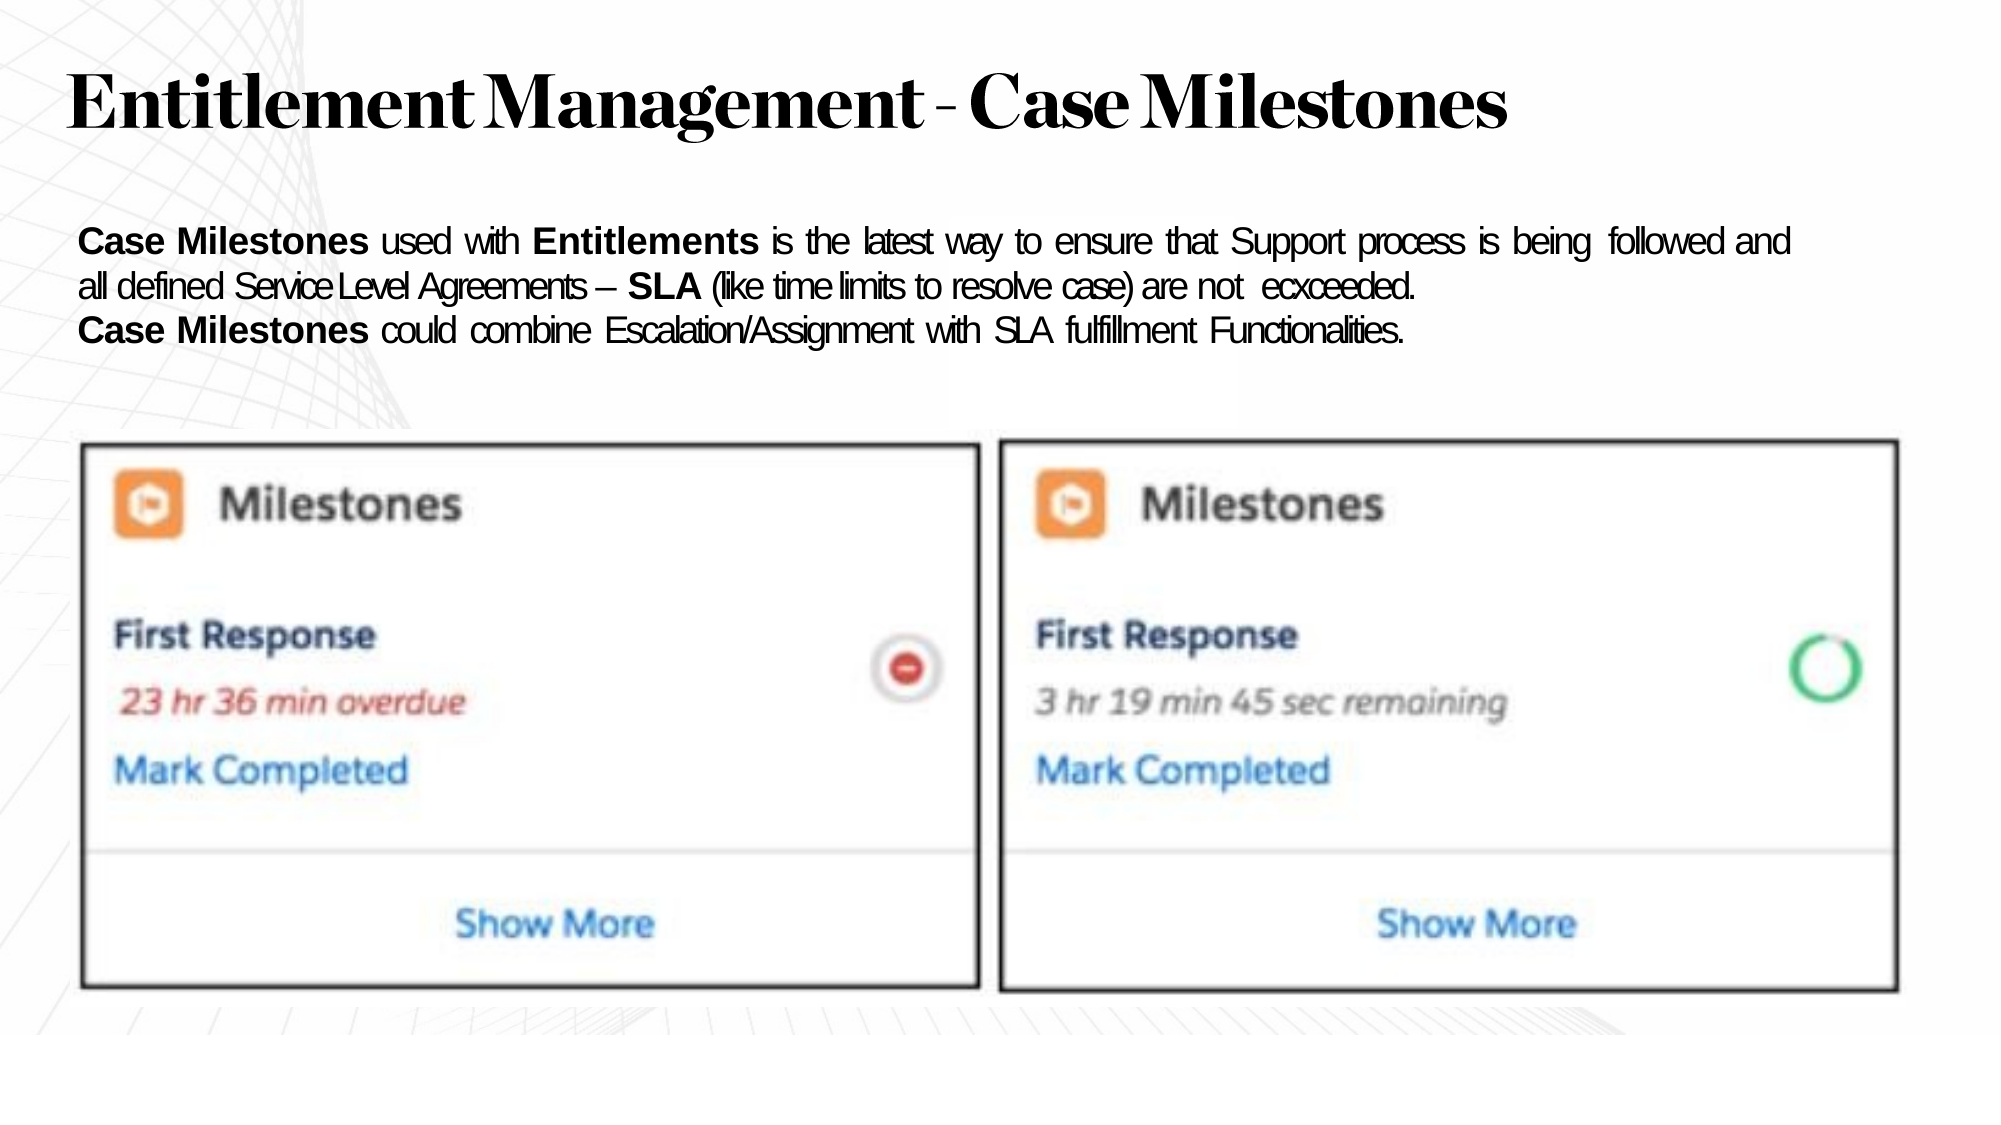

Case Milestones used with Entitlements is the latest way to ensure that Support process is being  followed and all defined Service Level Agreements – SLA (like time limits to resolve case) are not  ecxceeded.
Case Milestones could combine Escalation/Assignment with SLA fulfillment Functionalities.